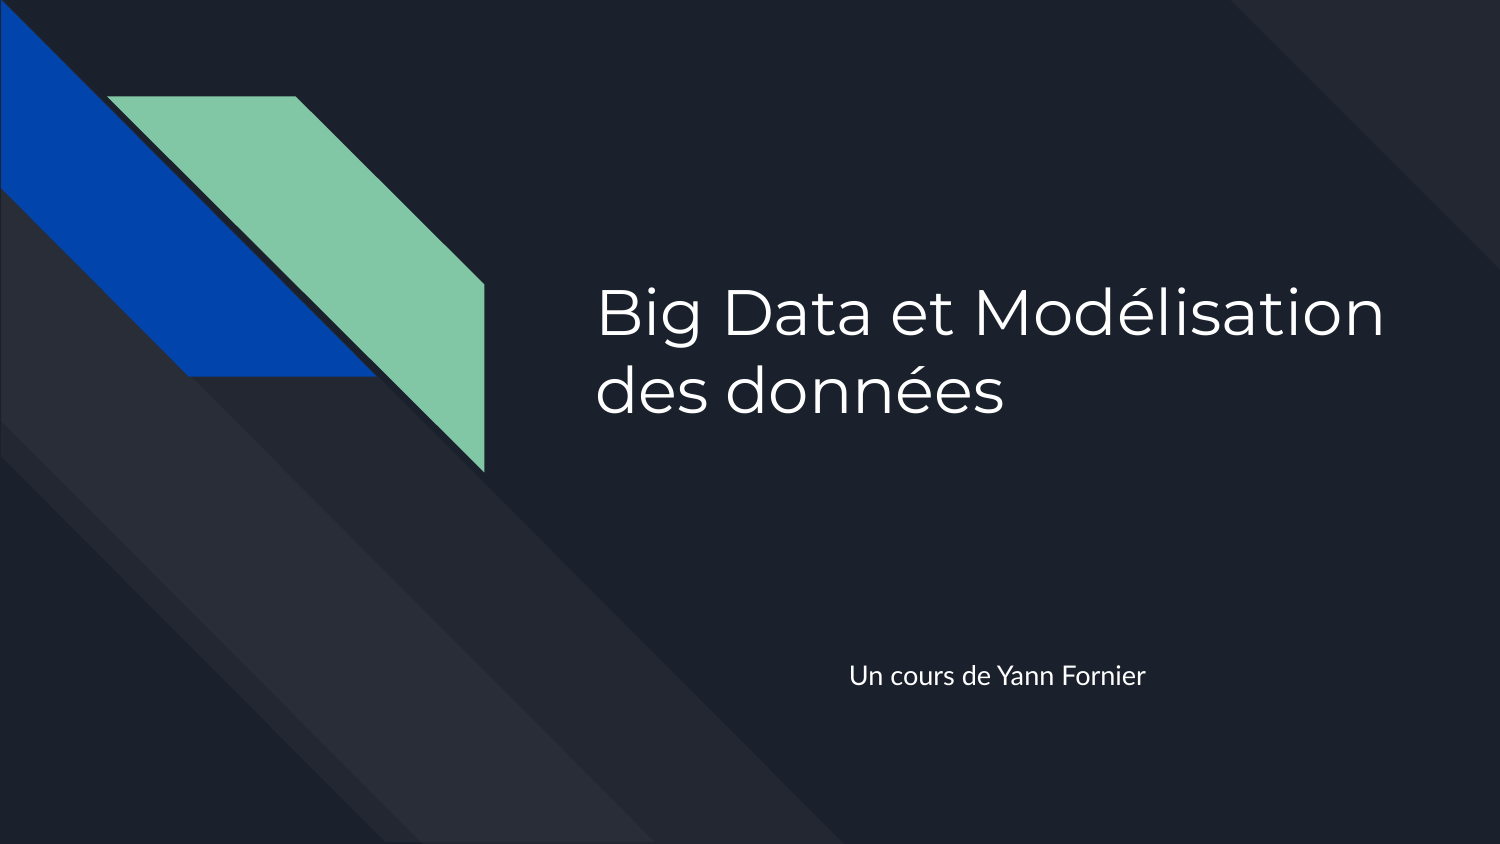

# Big Data et Modélisation des données
Un cours de Yann Fornier